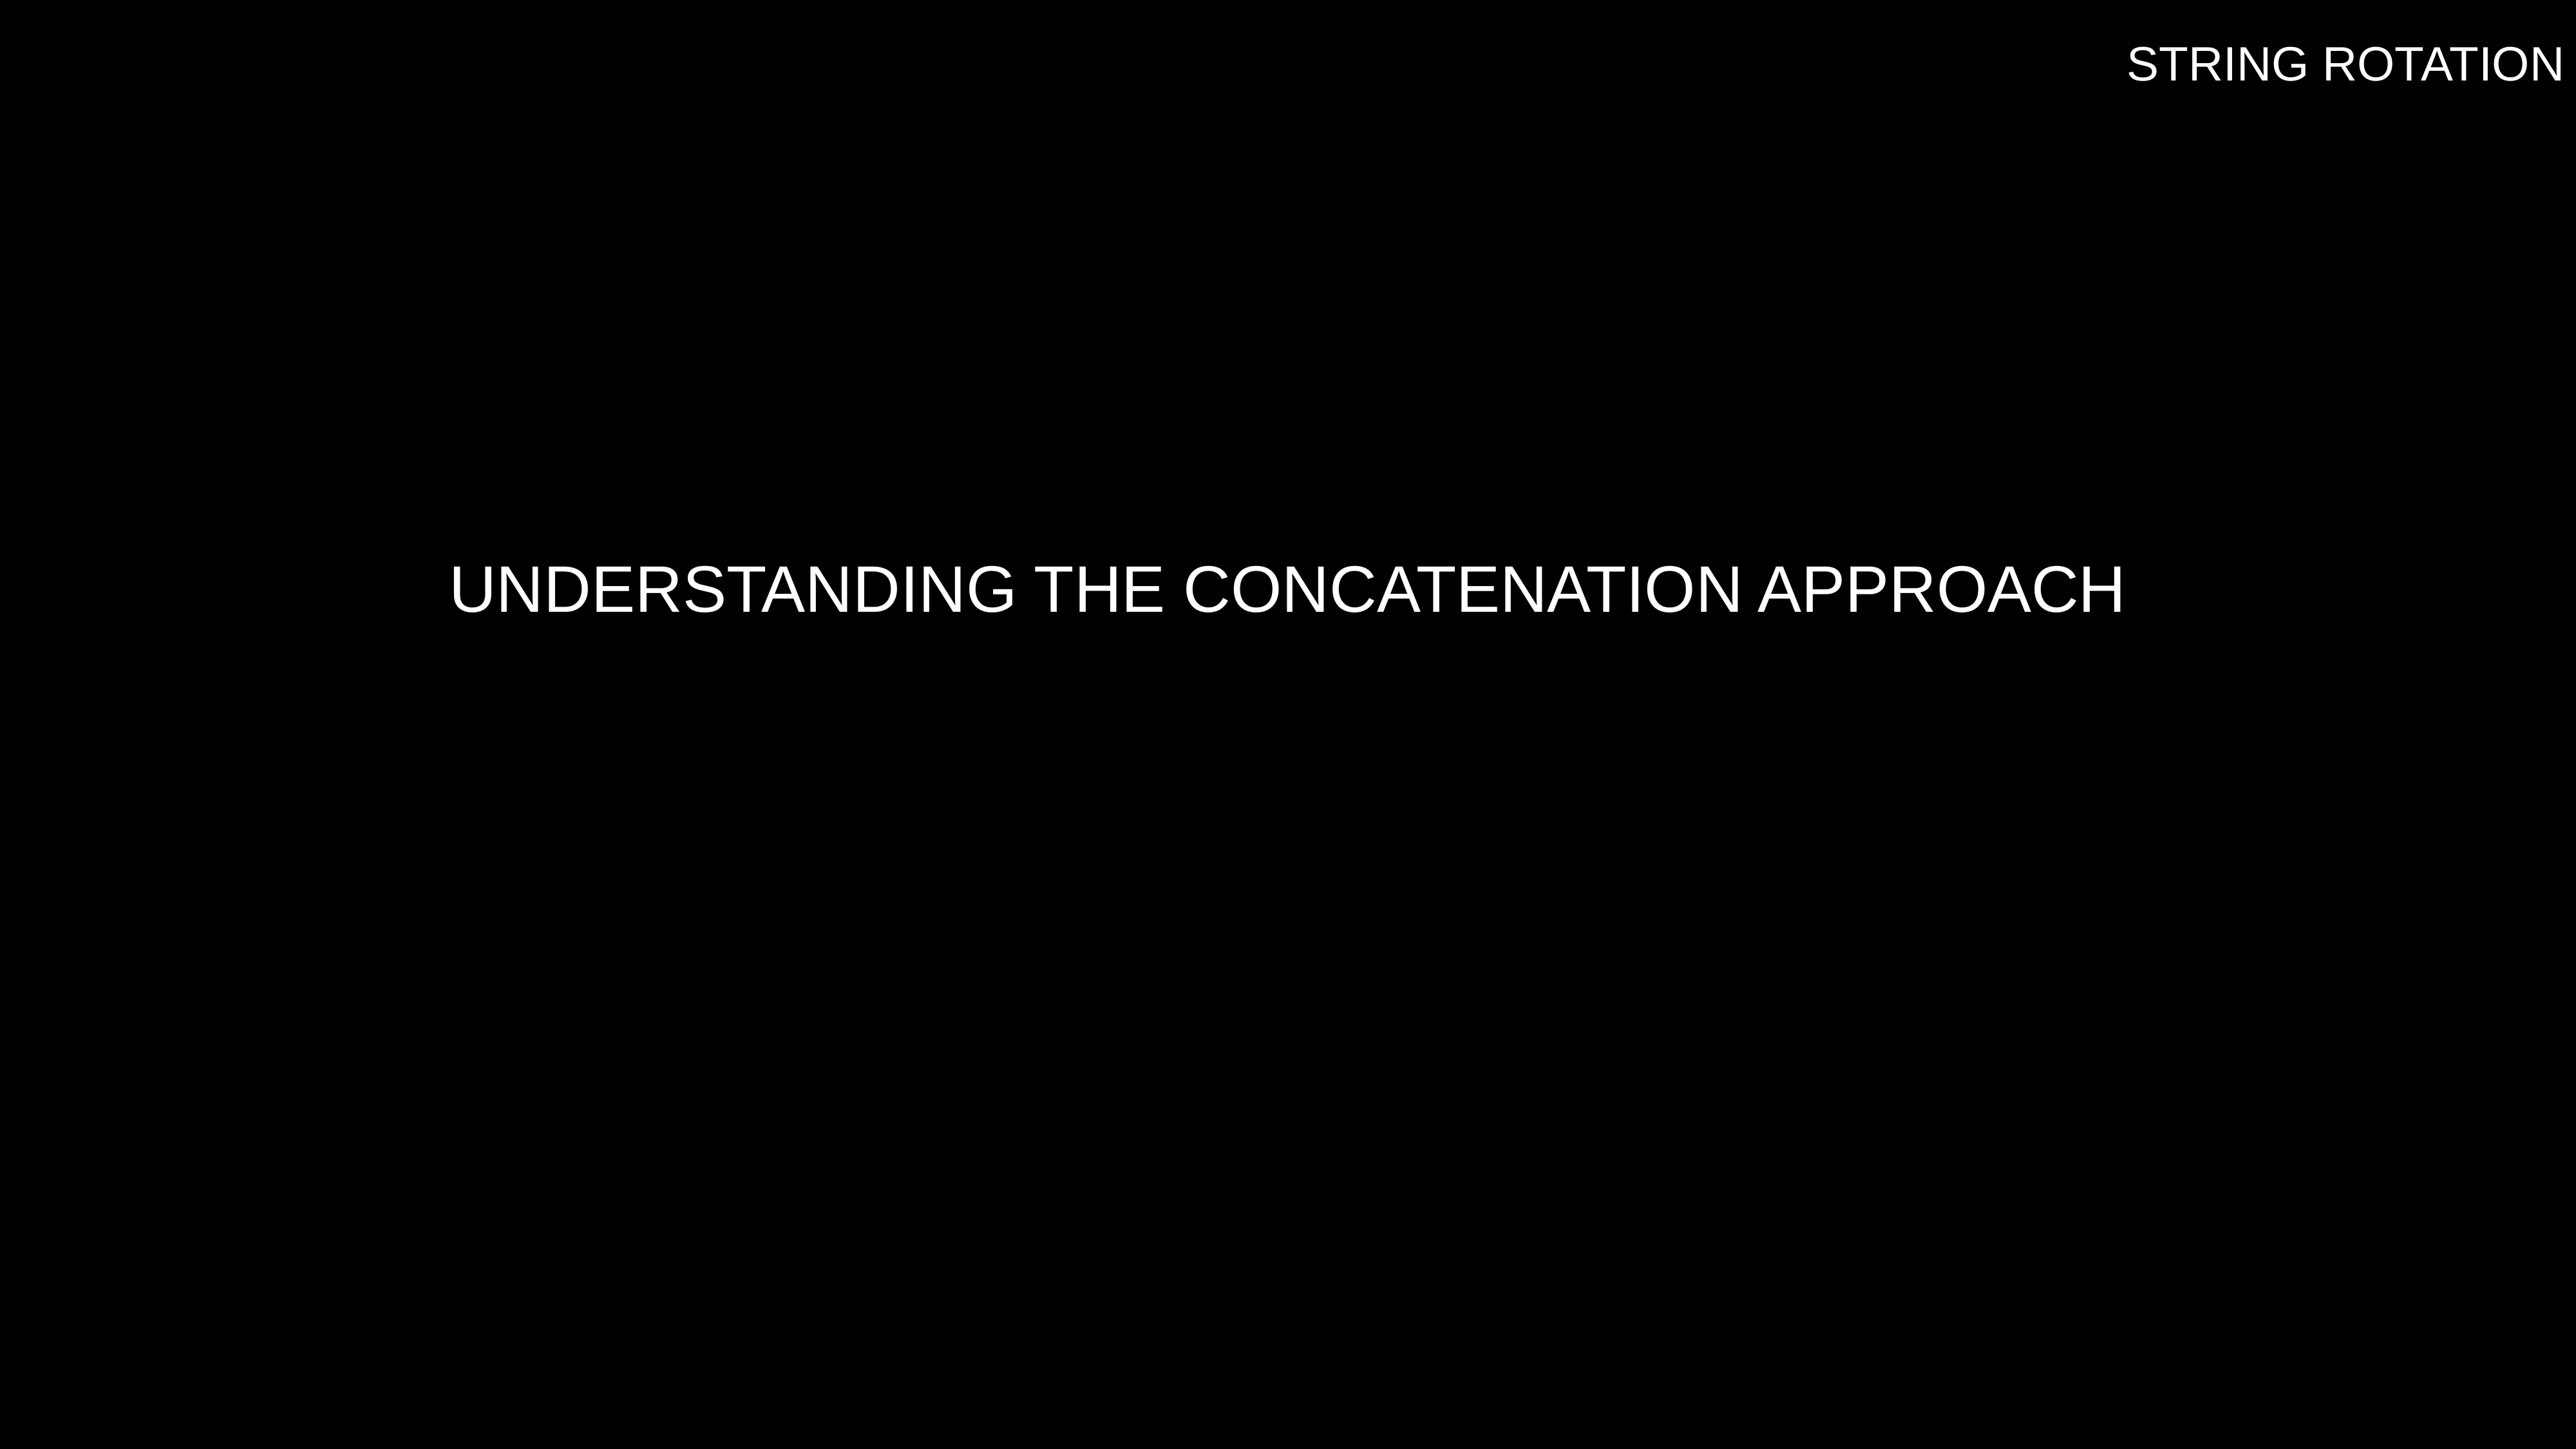

STRING ROTATION
# Understanding the CONCATENATion approach